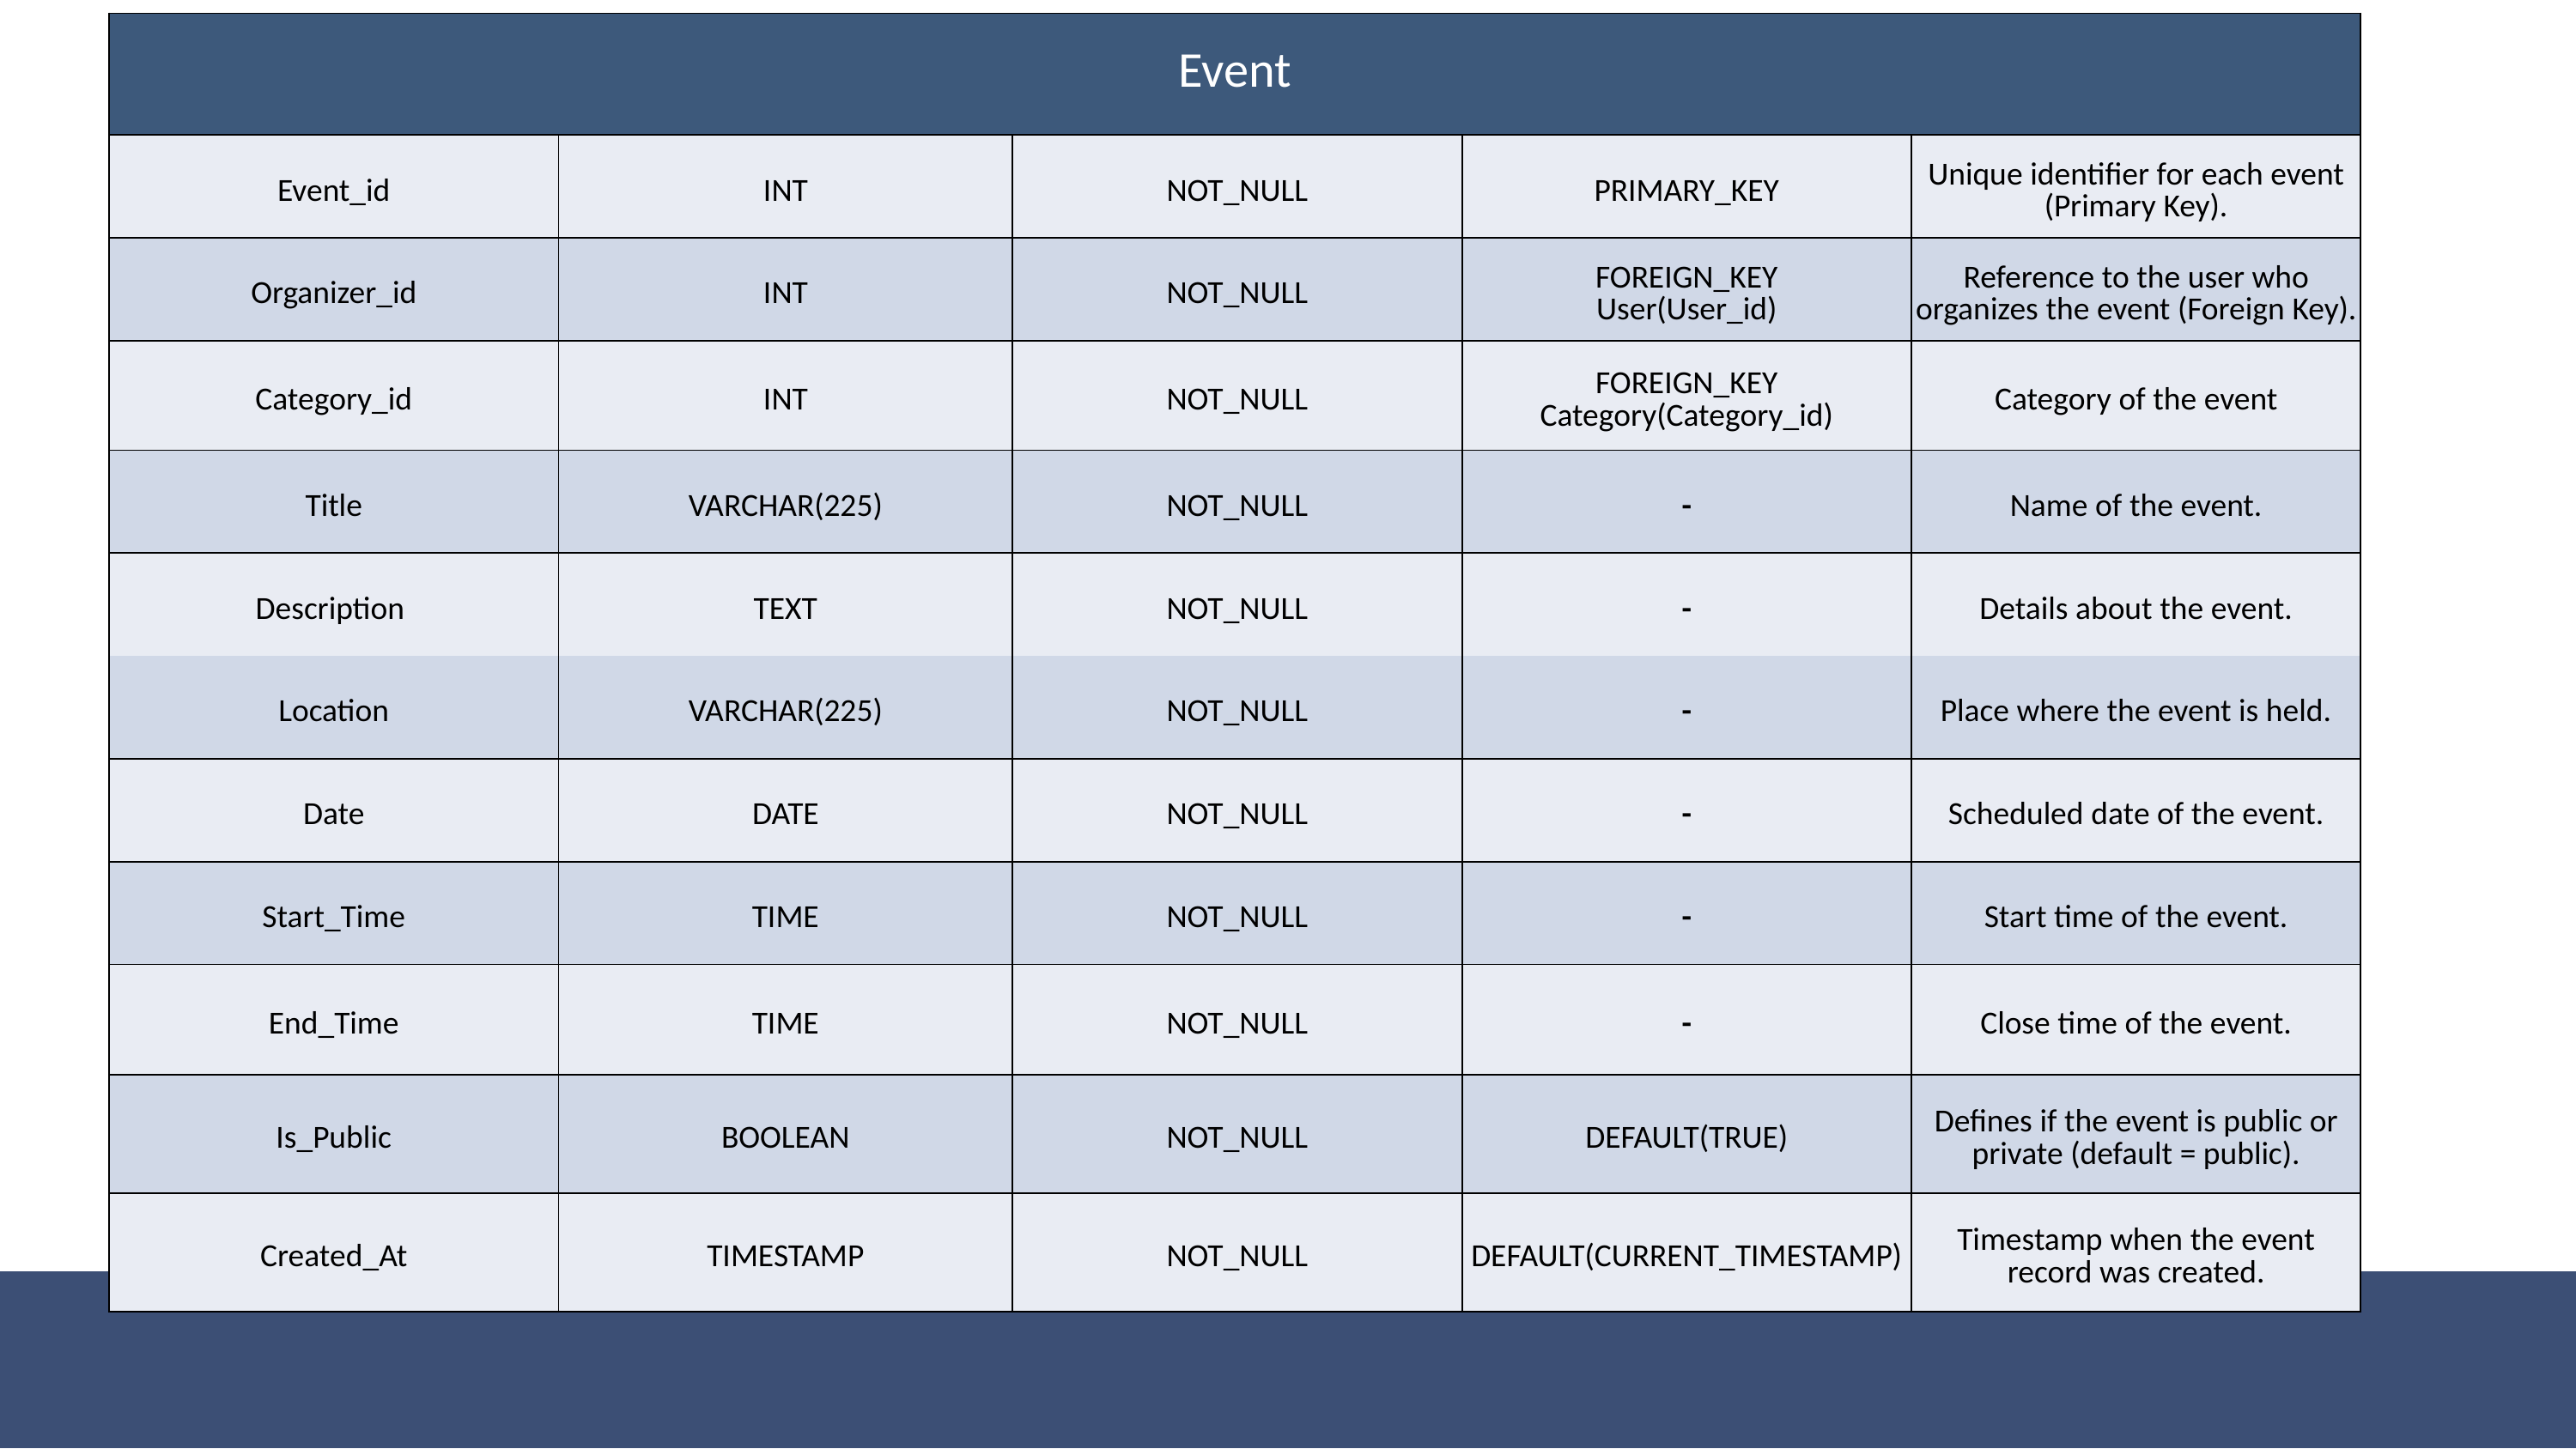

| Event |  |  |  |  |
| --- | --- | --- | --- | --- |
| Event\_id | INT | NOT\_NULL | PRIMARY\_KEY | Unique identifier for each event (Primary Key). |
| Organizer\_id | INT | NOT\_NULL | FOREIGN\_KEY User(User\_id) | Reference to the user who organizes the event (Foreign Key). |
| Category\_id | INT | NOT\_NULL | FOREIGN\_KEY Category(Category\_id) | Category of the event |
| Title | VARCHAR(225) | NOT\_NULL | - | Name of the event. |
| Description | TEXT | NOT\_NULL | - | Details about the event. |
| Location | VARCHAR(225) | NOT\_NULL | - | Place where the event is held. |
| Date | DATE | NOT\_NULL | - | Scheduled date of the event. |
| Start\_Time | TIME | NOT\_NULL | - | Start time of the event. |
| End\_Time | TIME | NOT\_NULL | - | Close time of the event. |
| Is\_Public | BOOLEAN | NOT\_NULL | DEFAULT(TRUE) | Defines if the event is public or private (default = public). |
| Created\_At | TIMESTAMP | NOT\_NULL | DEFAULT(CURRENT\_TIMESTAMP) | Timestamp when the event record was created. |

MAJOR: INTERIOR DESIGN